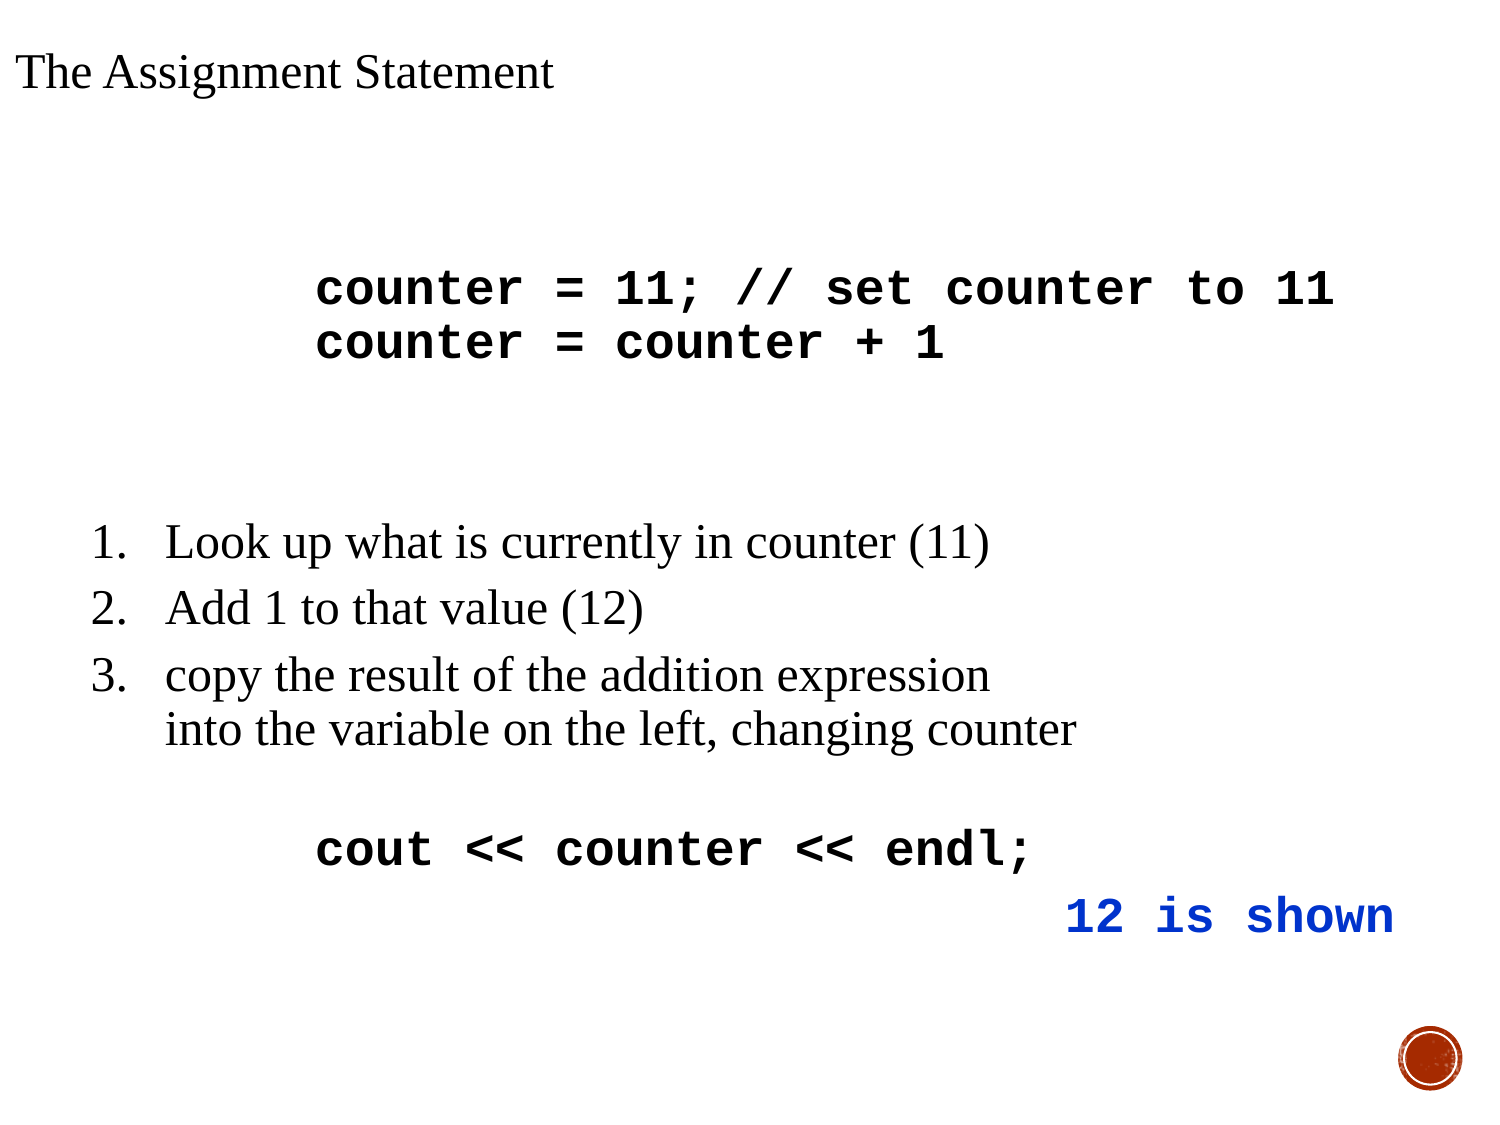

The Assignment Statement

		counter = 11; // set counter to 11
	counter = counter + 1

Look up what is currently in counter (11)
Add 1 to that value (12)
copy the result of the addition expression
into the variable on the left, changing counter
		cout << counter << endl;
							12 is shown